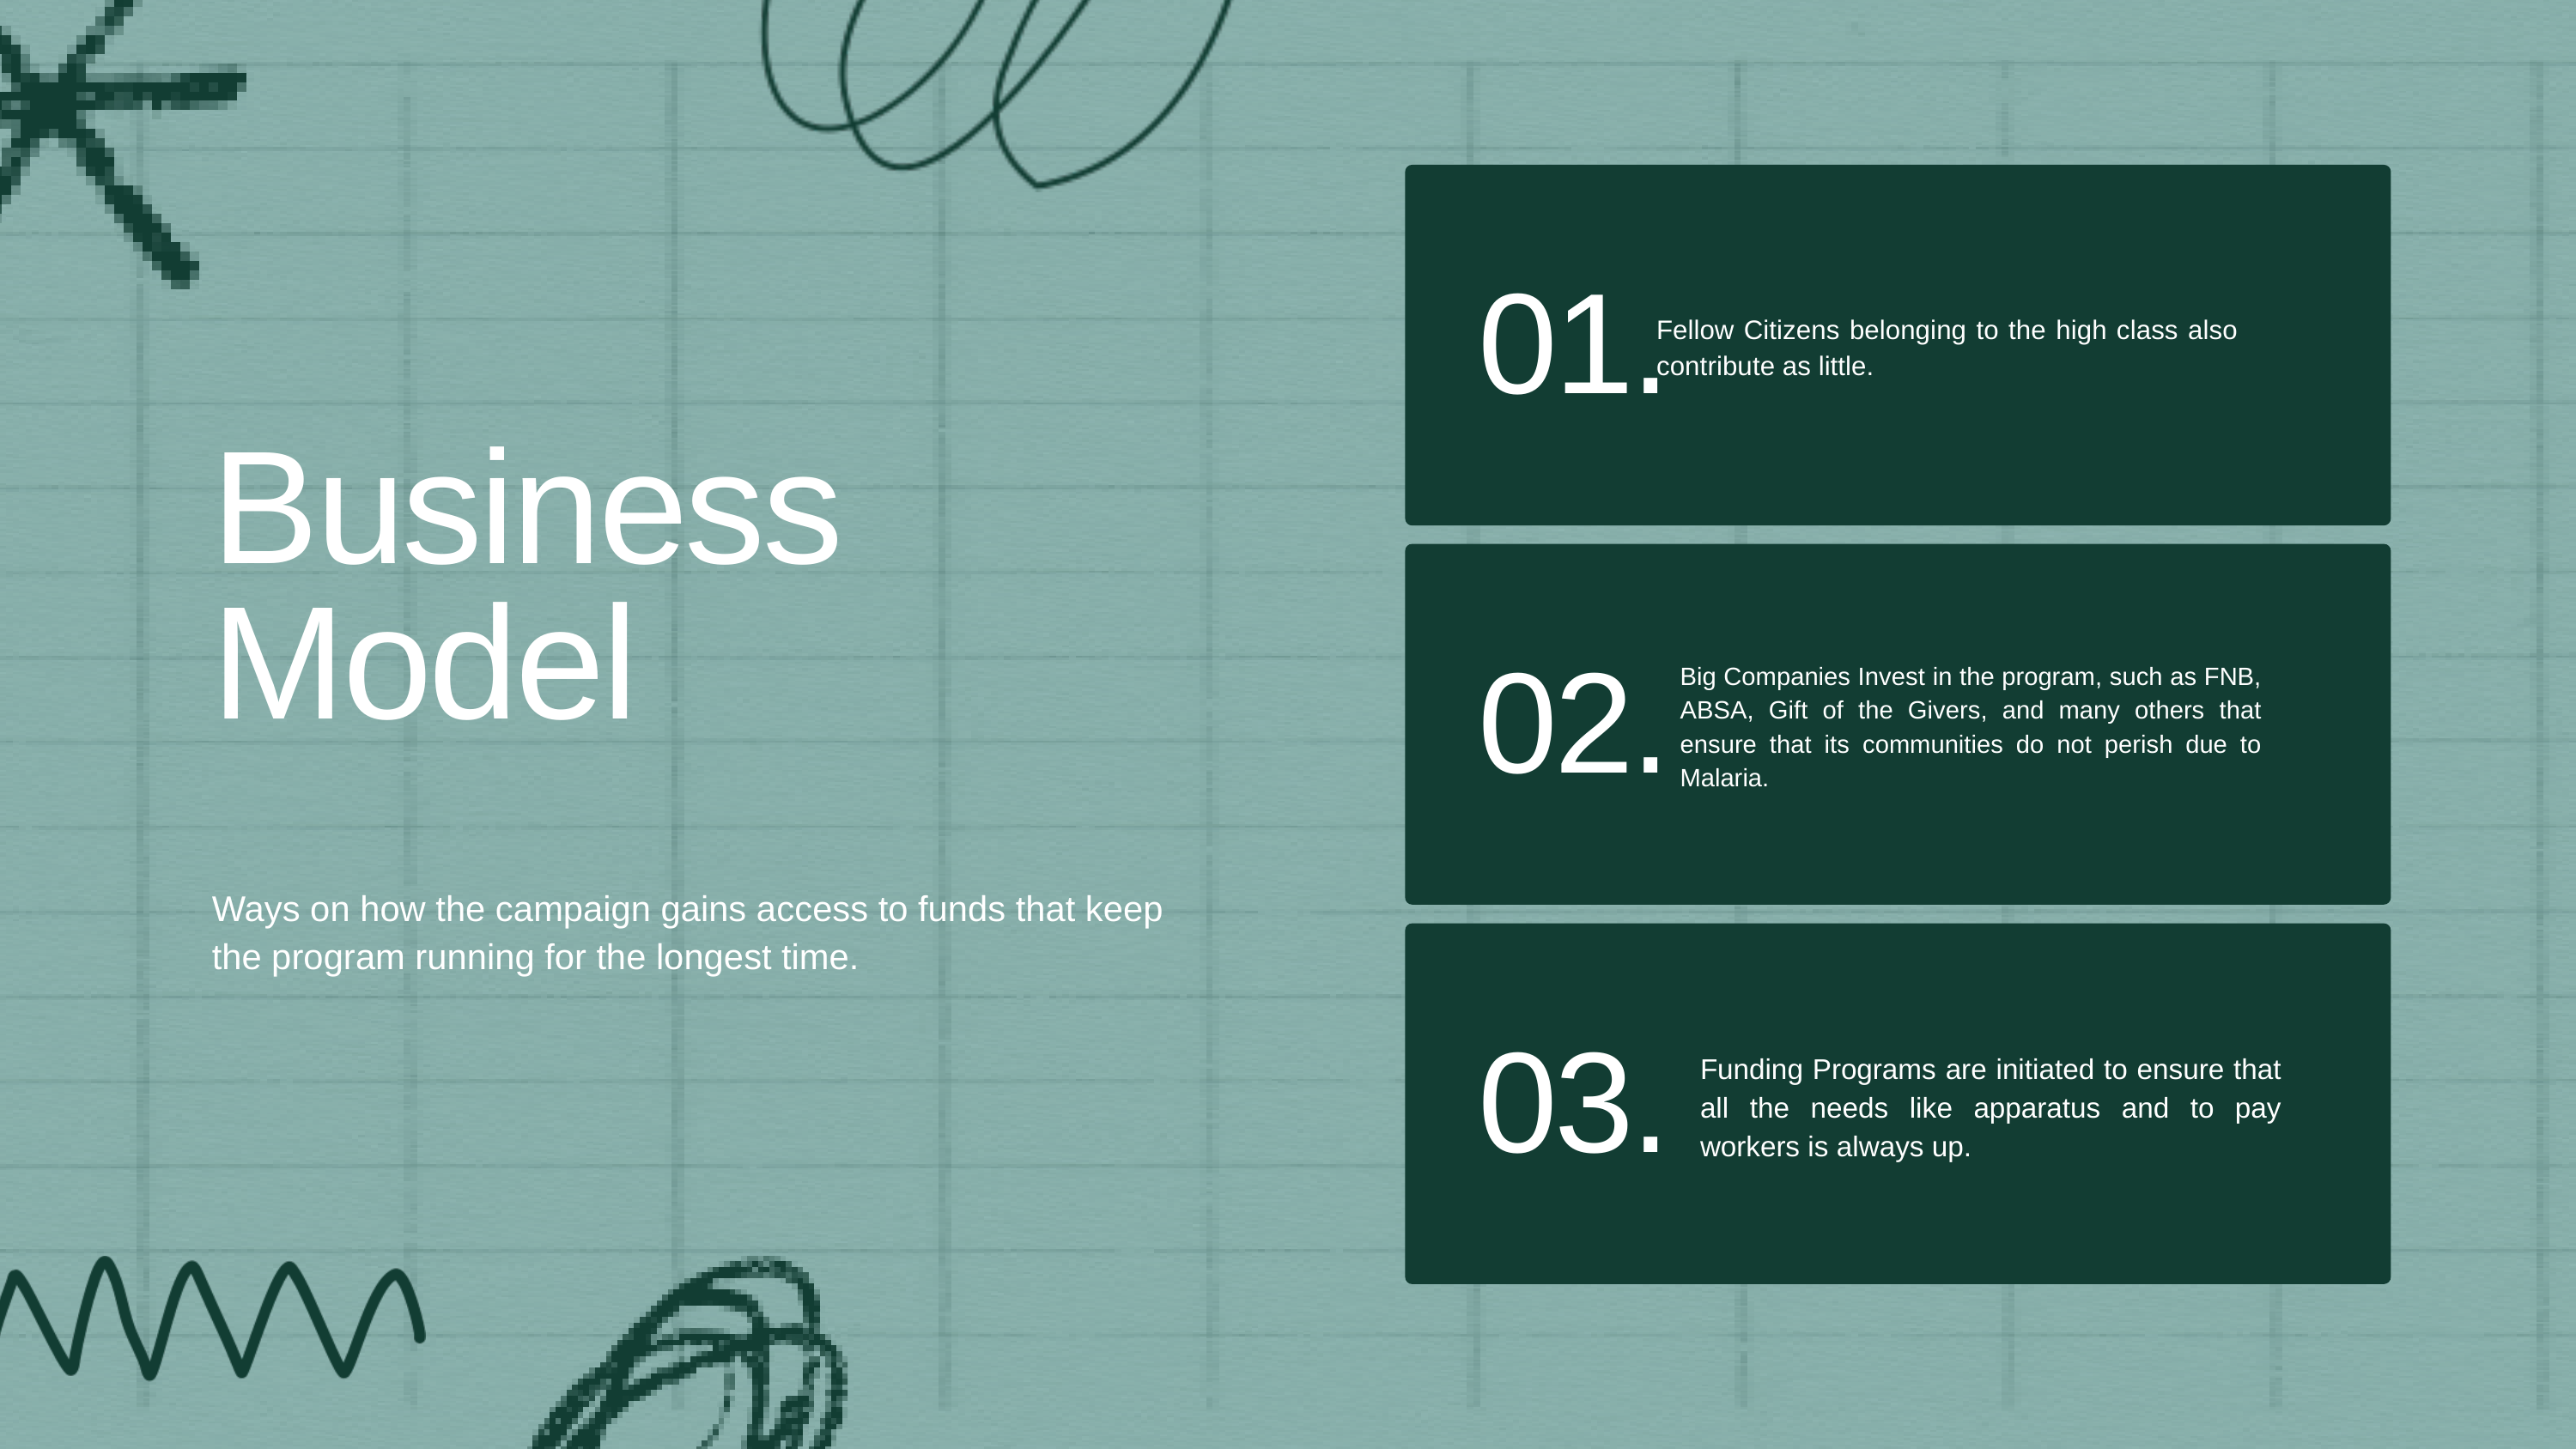

01.
Fellow Citizens belonging to the high class also contribute as little.
Business Model

Big Companies Invest in the program, such as FNB, ABSA, Gift of the Givers, and many others that ensure that its communities do not perish due to Malaria.
02.
Ways on how the campaign gains access to funds that keep the program running for the longest time.

03.
Funding Programs are initiated to ensure that all the needs like apparatus and to pay workers is always up.